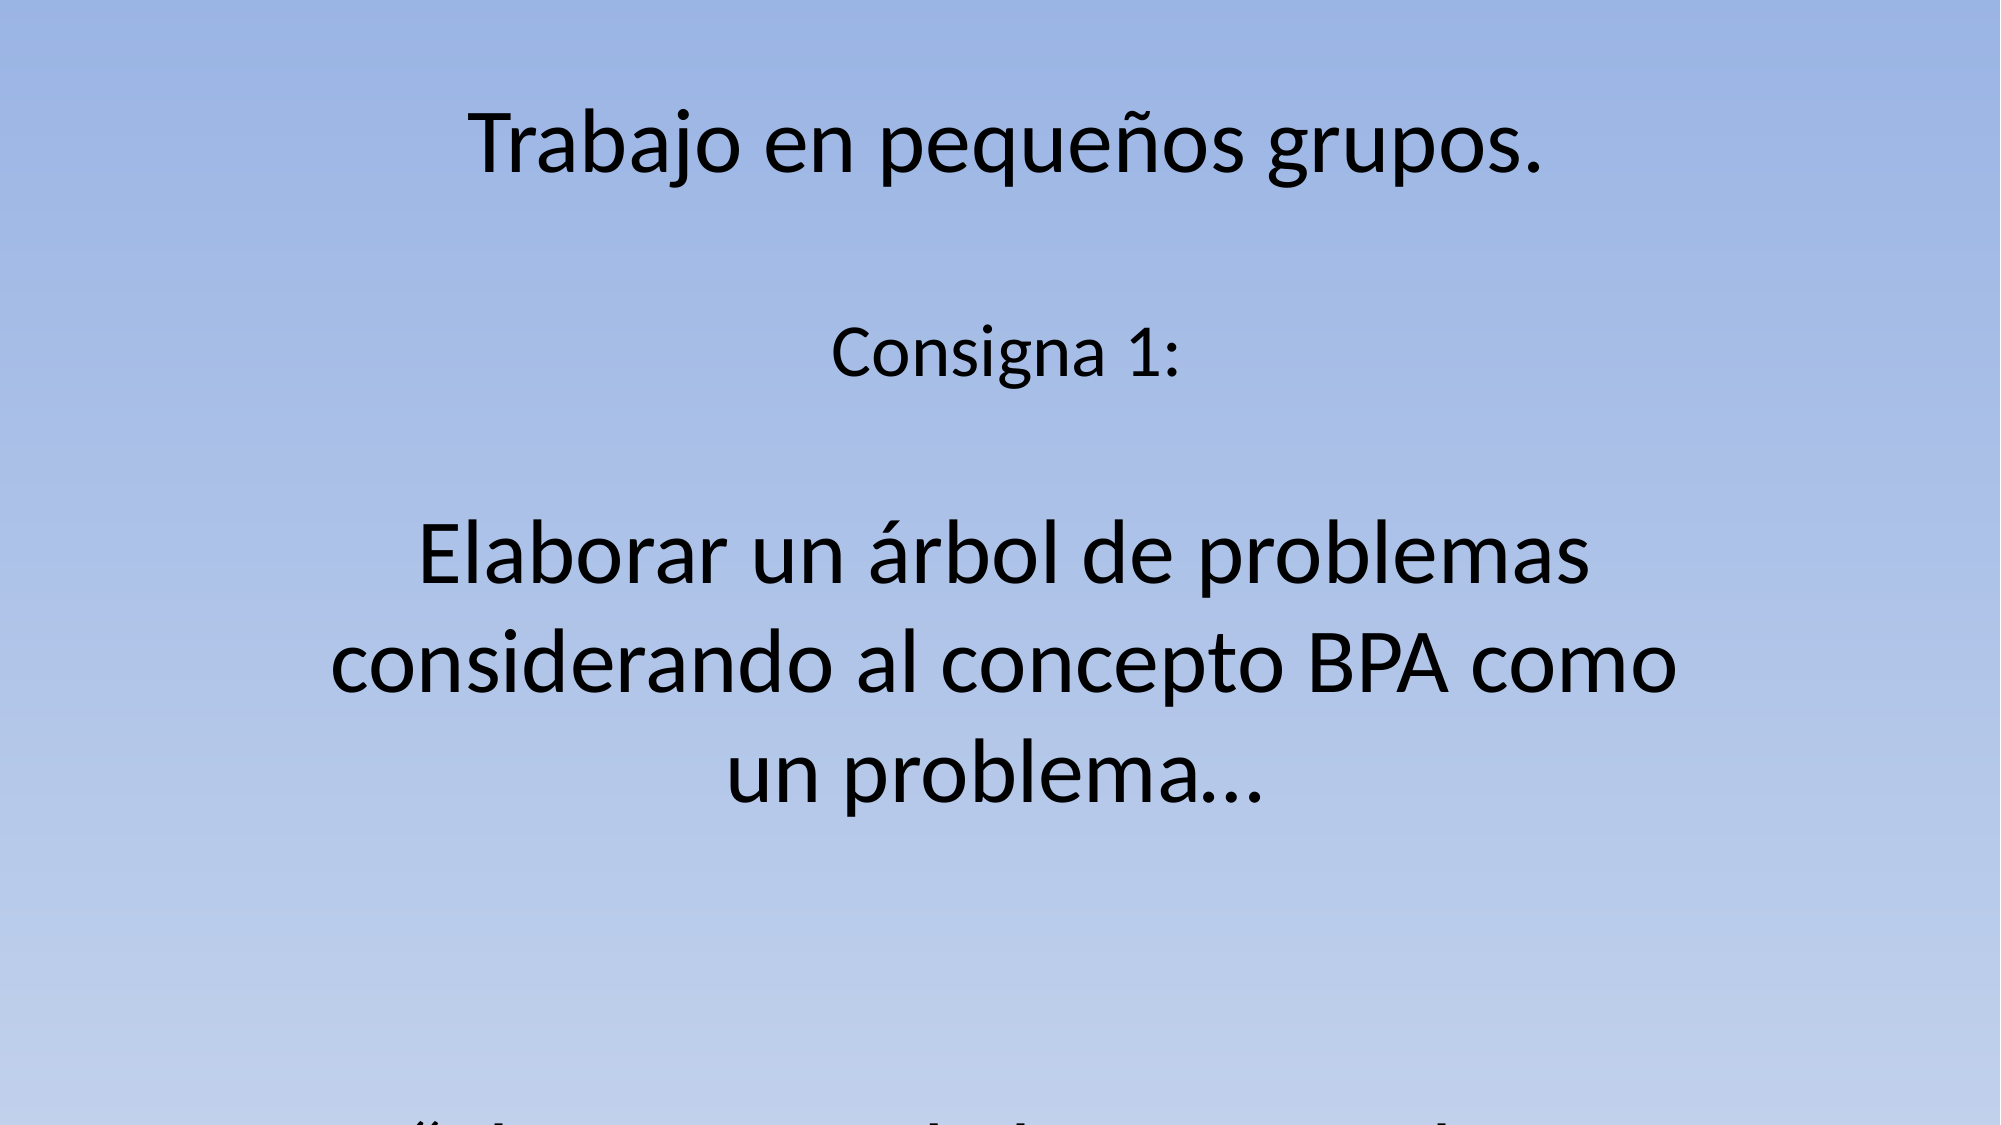

# Trabajo en pequeños grupos. Consigna 1:
Elaborar un árbol de problemas considerando al concepto BPA como un problema…

“El concepto de las BPA vuelve a legitimar socialmente el uso de agrotóxicos”